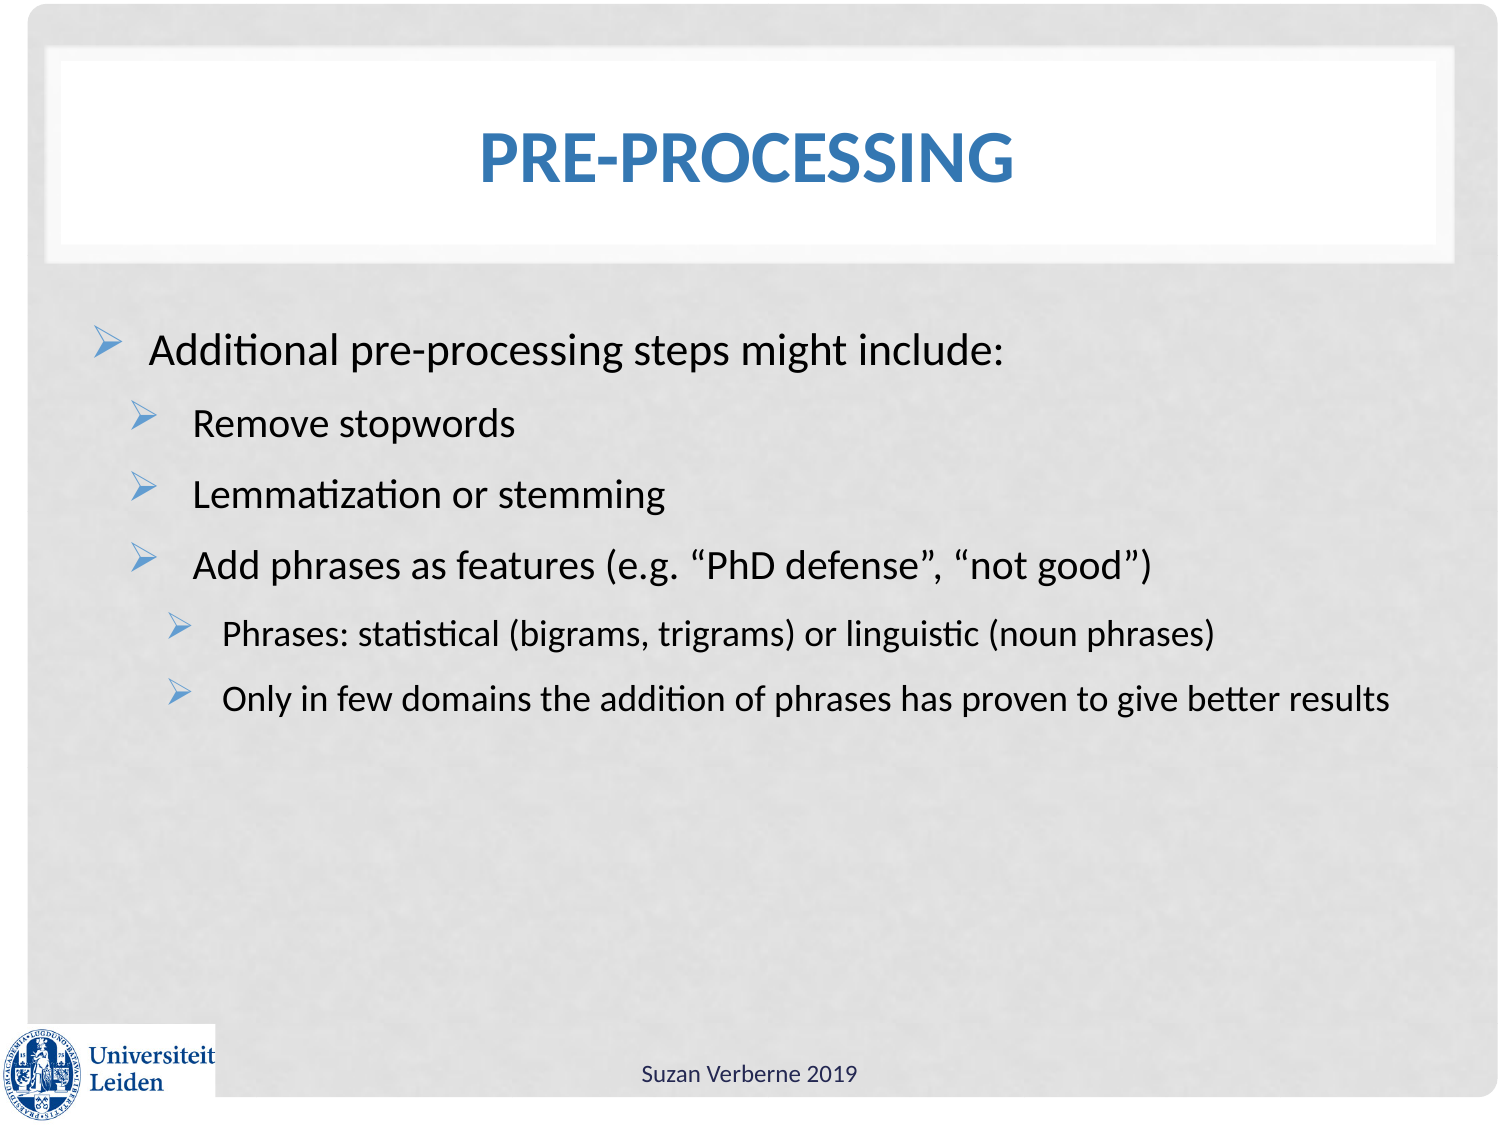

# Pre-processing
Additional pre-processing steps might include:
Remove stopwords
Lemmatization or stemming
Add phrases as features (e.g. “PhD defense”, “not good”)
Phrases: statistical (bigrams, trigrams) or linguistic (noun phrases)
Only in few domains the addition of phrases has proven to give better results

Suzan Verberne 2019